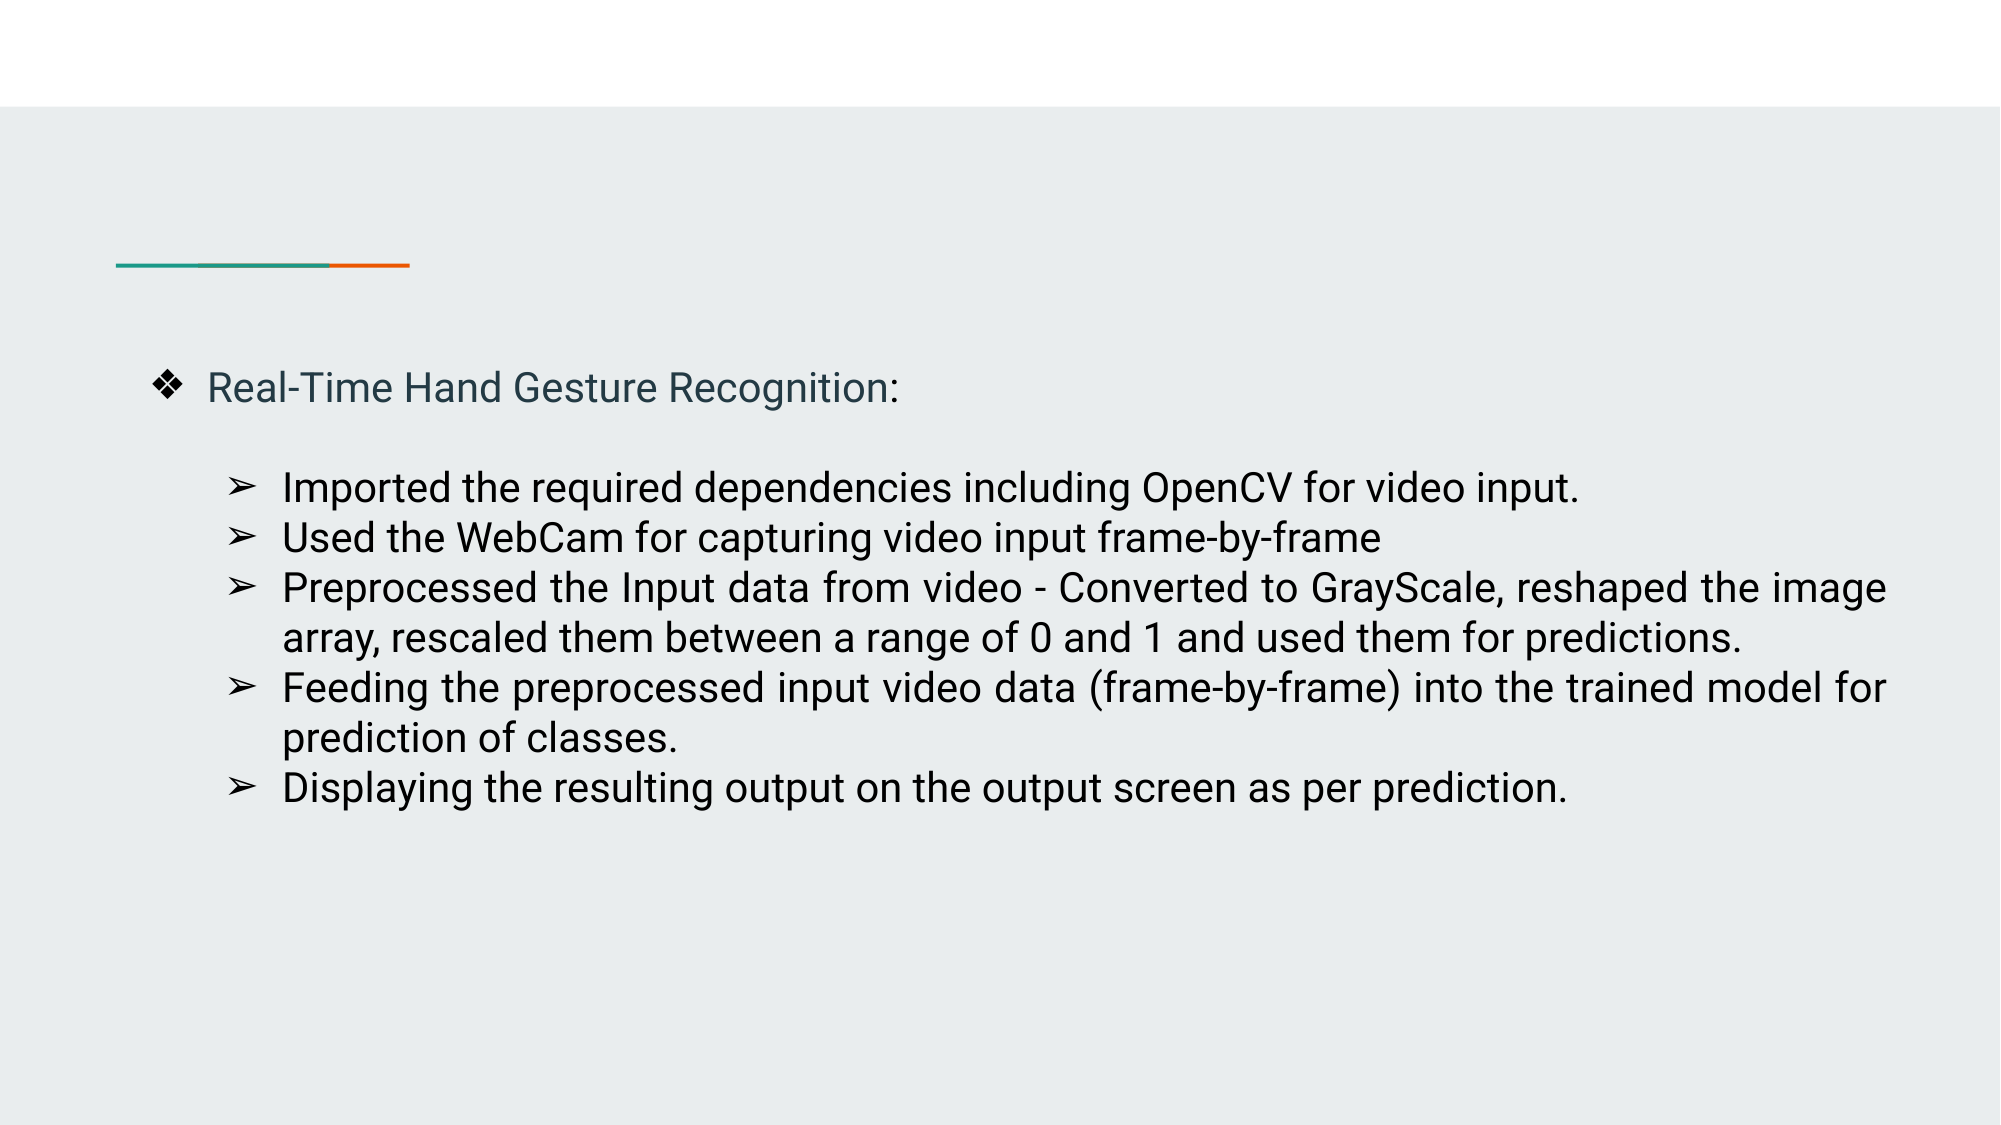

Real-Time Hand Gesture Recognition:

Imported the required dependencies including OpenCV for video input.
Used the WebCam for capturing video input frame-by-frame
Preprocessed the Input data from video - Converted to GrayScale, reshaped the image array, rescaled them between a range of 0 and 1 and used them for predictions.
Feeding the preprocessed input video data (frame-by-frame) into the trained model for prediction of classes.
Displaying the resulting output on the output screen as per prediction.